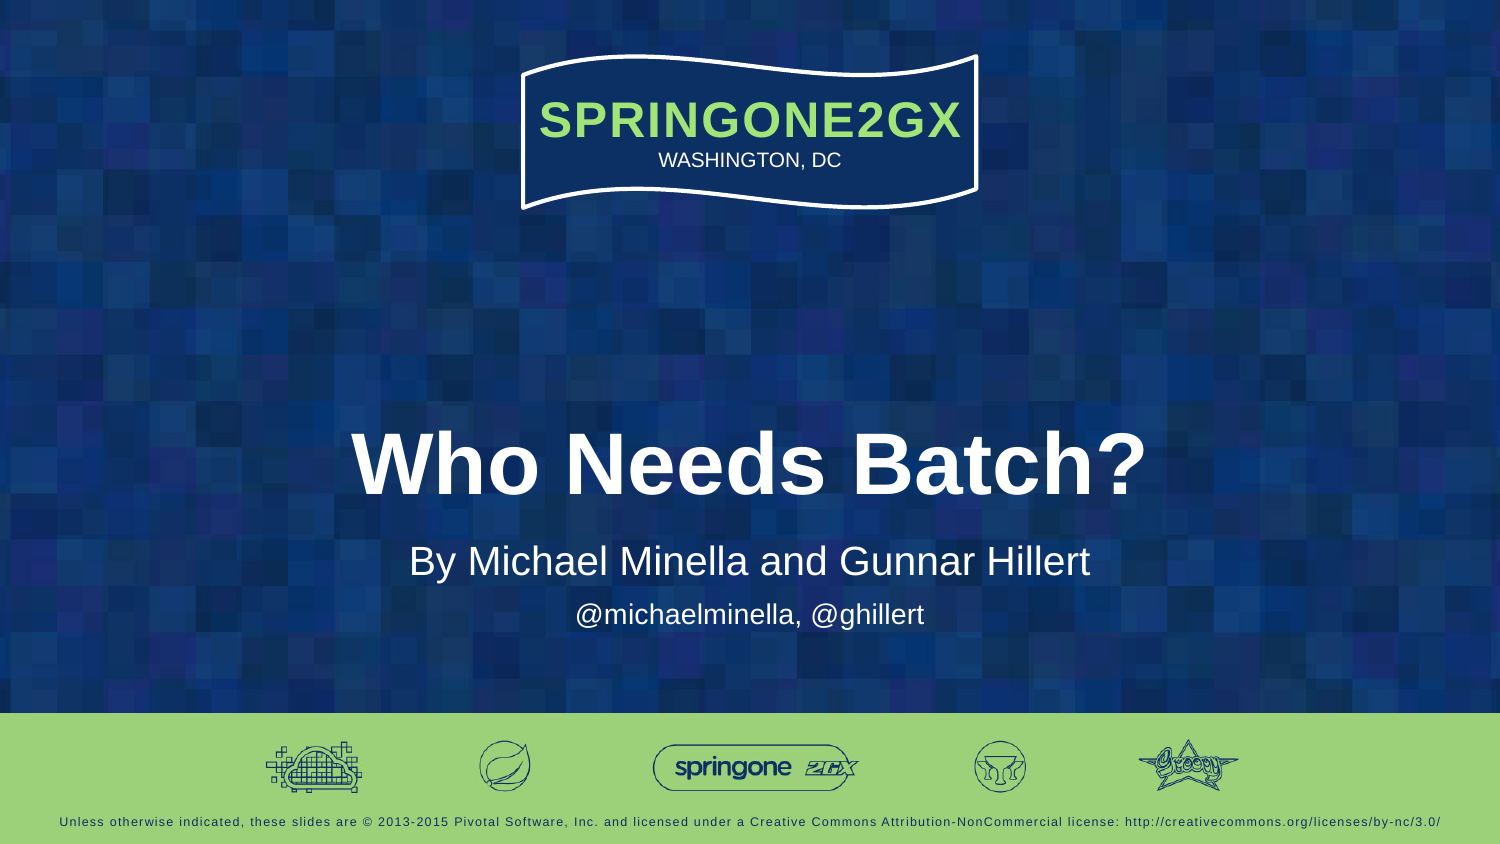

# Who Needs Batch?
By Michael Minella and Gunnar Hillert
@michaelminella, @ghillert